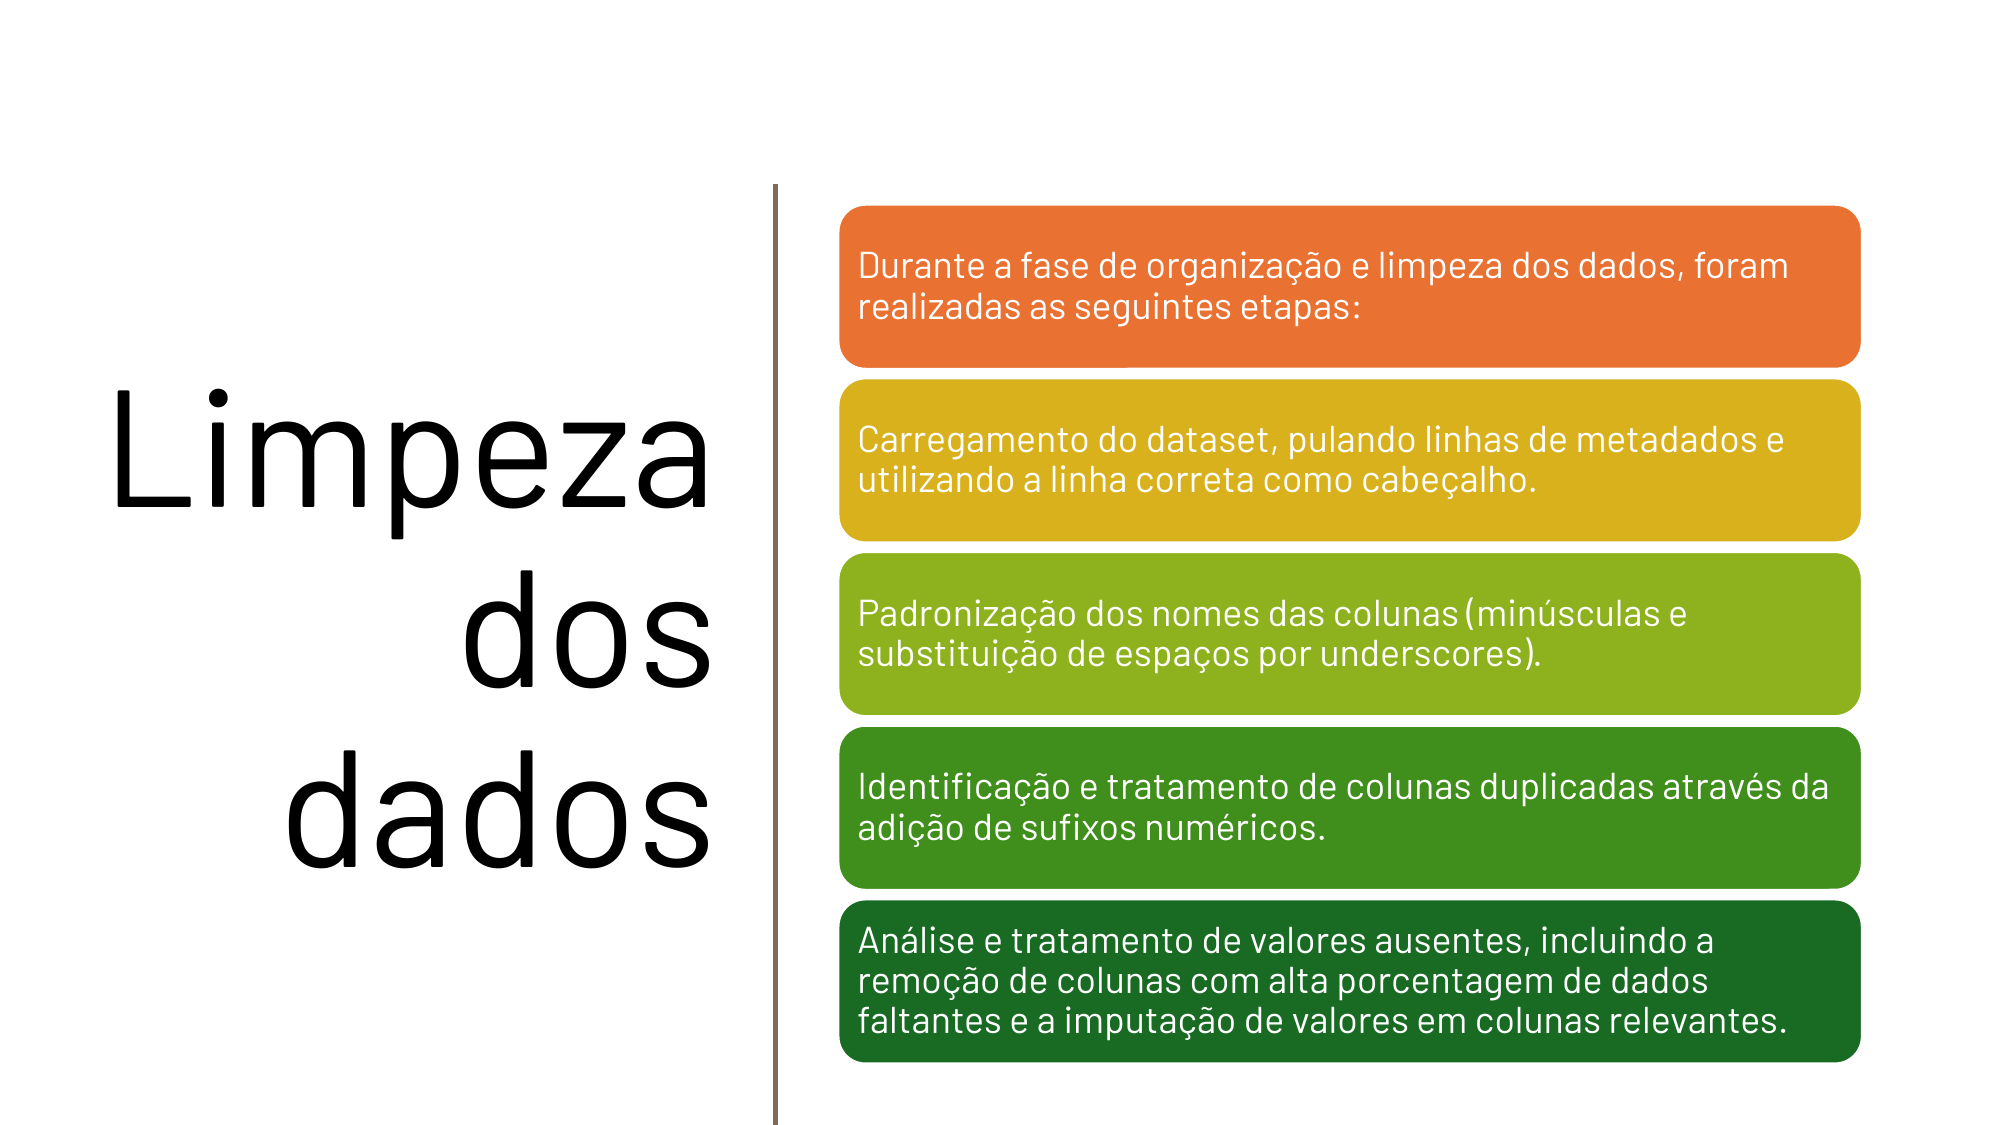

# Limpeza dos dados

Durante a fase de organização e limpeza dos dados, foram realizadas as seguintes etapas:

Carregamento do dataset, pulando linhas de metadados e utilizando a linha correta como cabeçalho.

Padronização dos nomes das colunas (minúsculas e substituição de espaços por underscores).

Identificação e tratamento de colunas duplicadas através da adição de sufixos numéricos.

Análise e tratamento de valores ausentes, incluindo a remoção de colunas com alta porcentagem de dados faltantes e a imputação de valores em colunas relevantes.